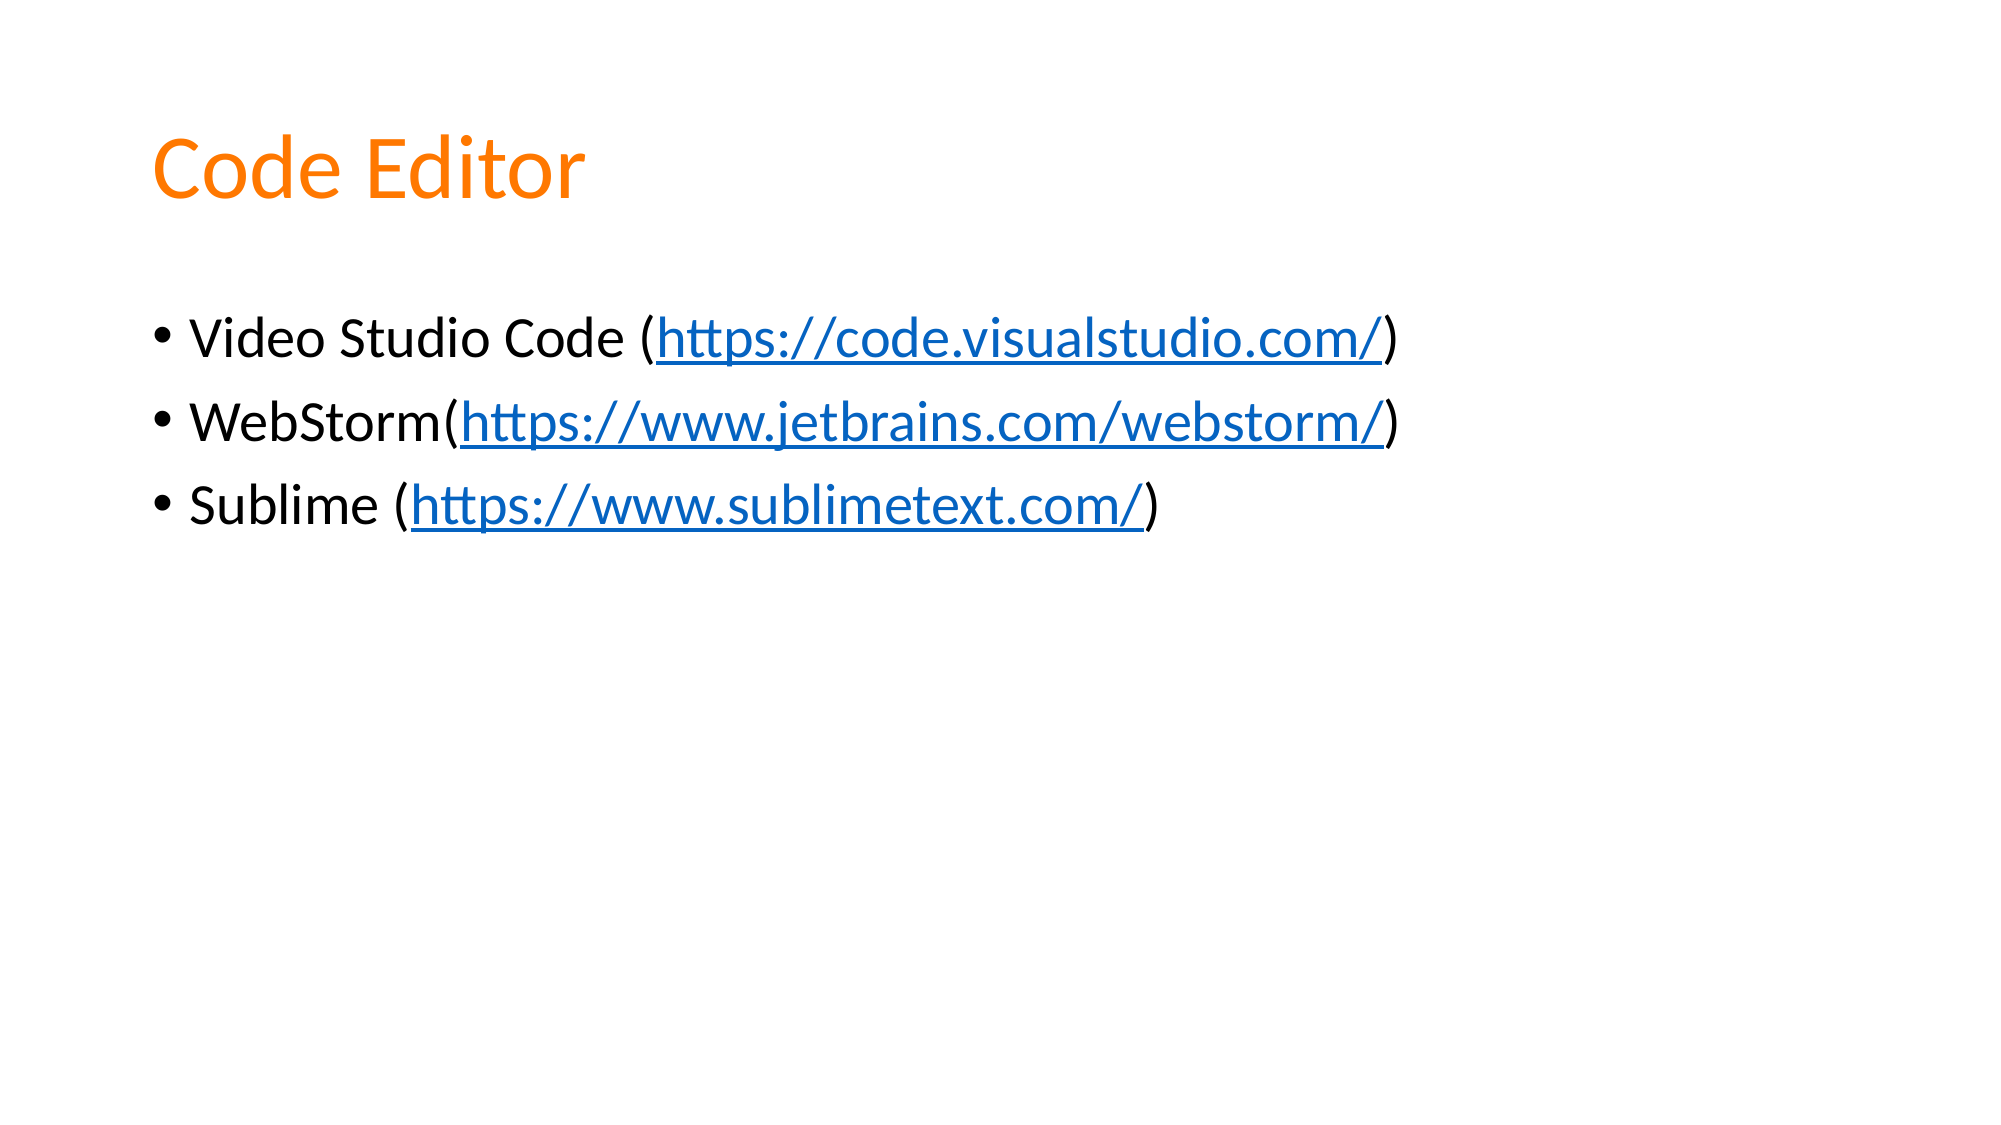

# Code Editor
Video Studio Code (https://code.visualstudio.com/)
WebStorm(https://www.jetbrains.com/webstorm/)
Sublime (https://www.sublimetext.com/)